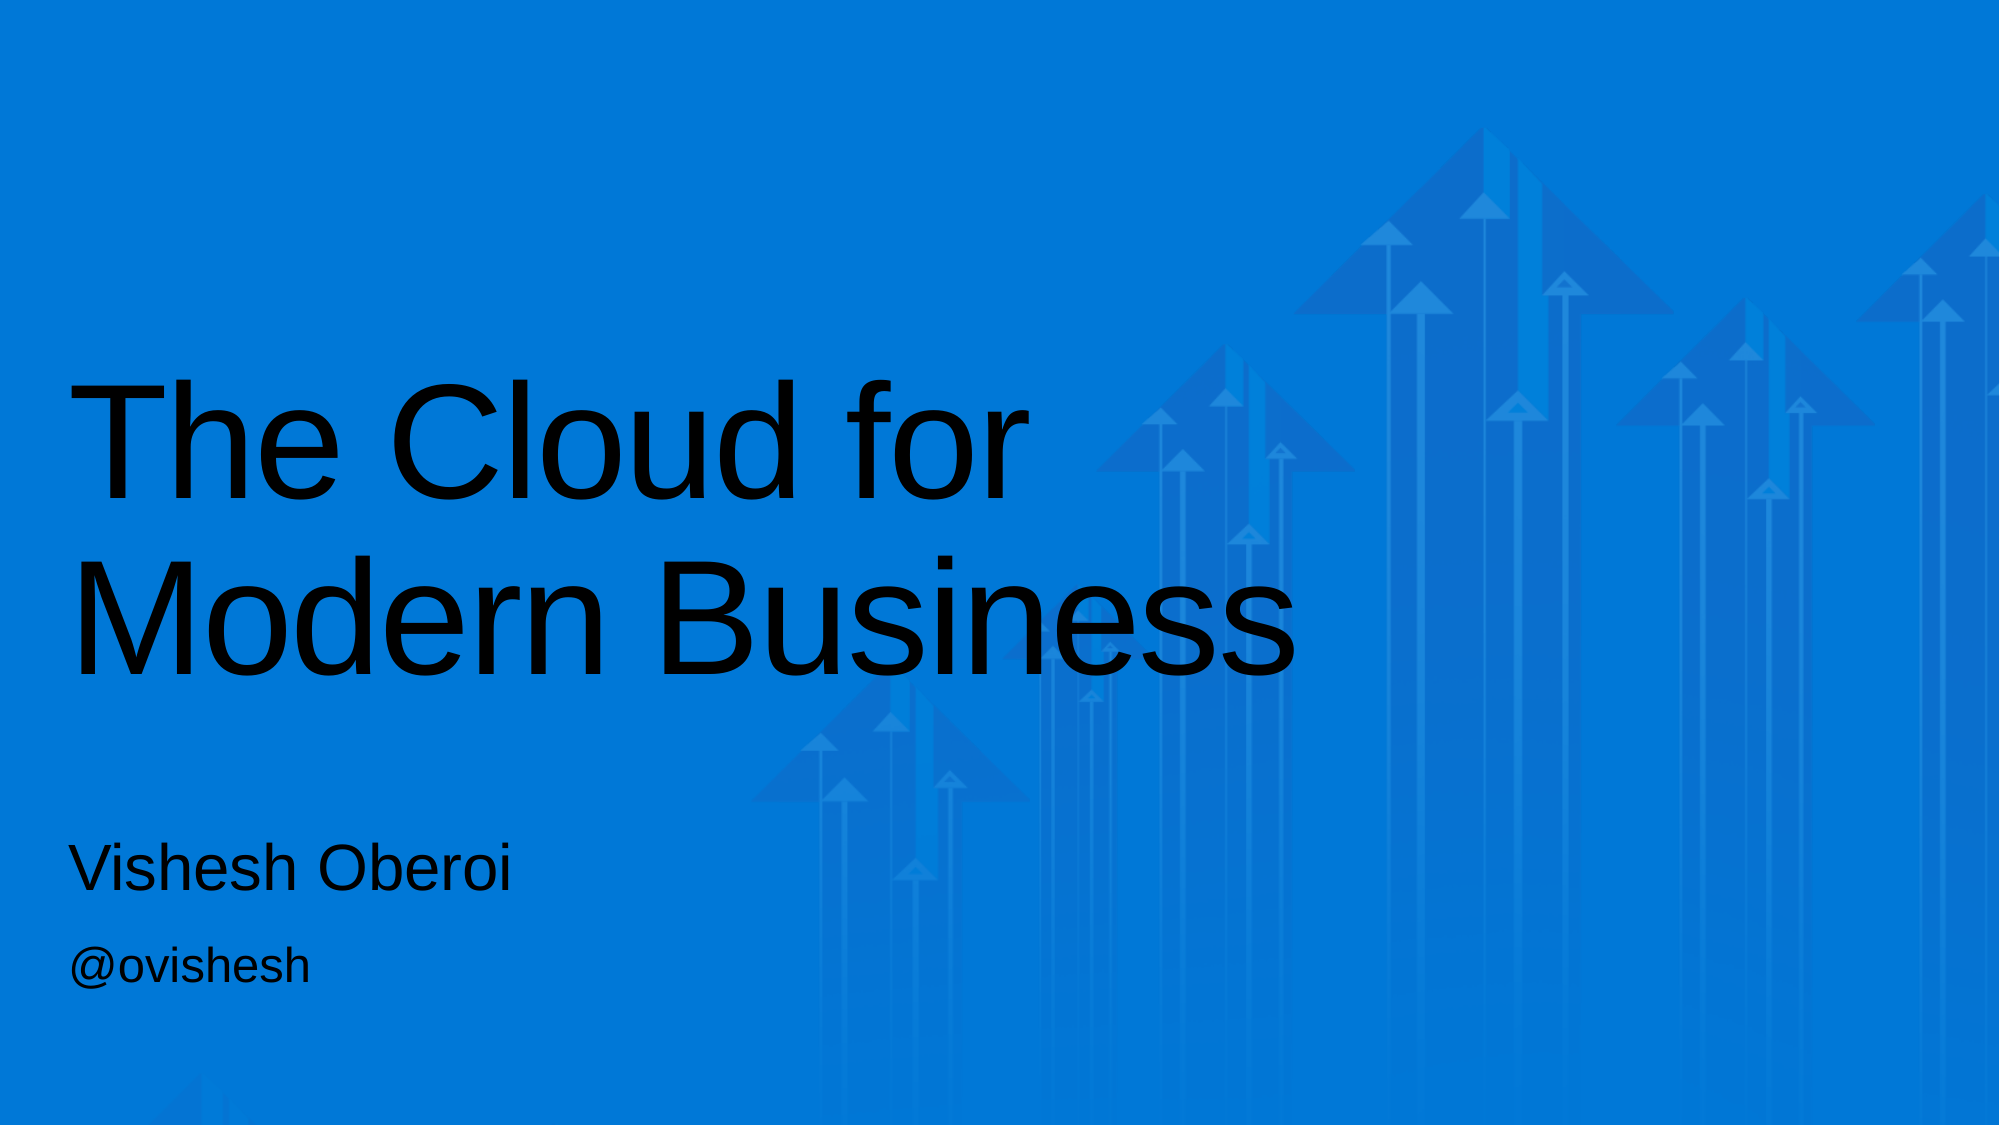

# The Cloud for Modern Business
Vishesh Oberoi
@ovishesh